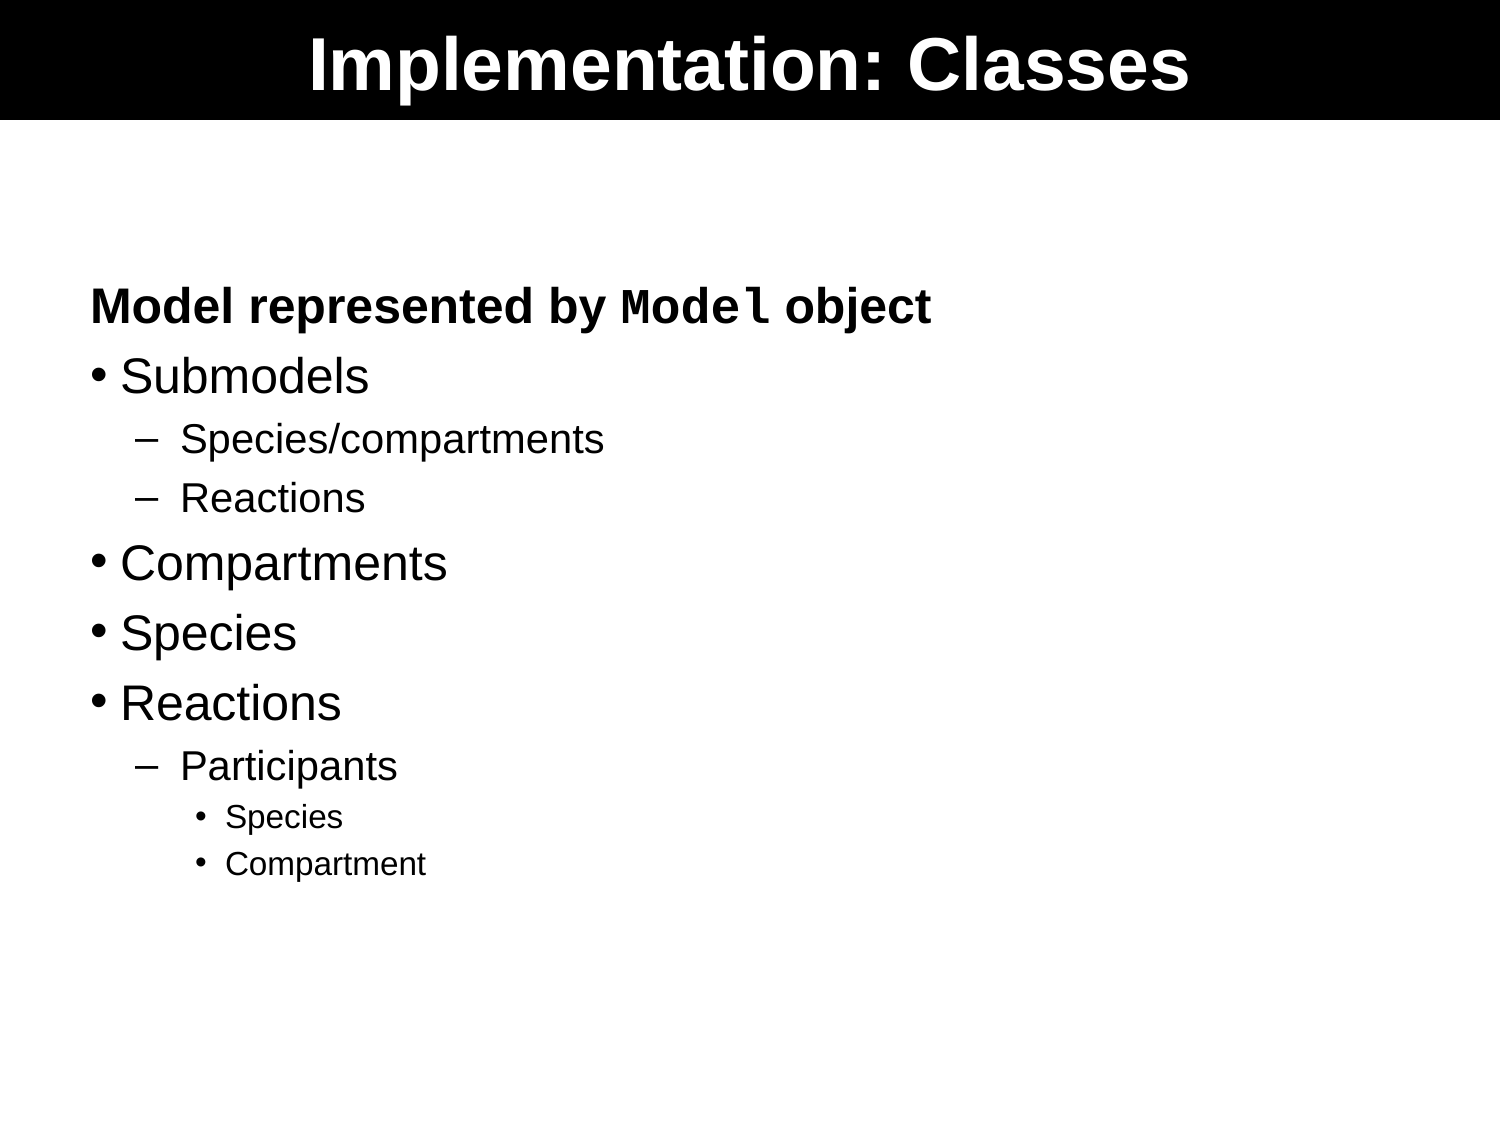

# Implementation: Classes
Model represented by Model object
Submodels
Species/compartments
Reactions
Compartments
Species
Reactions
Participants
Species
Compartment